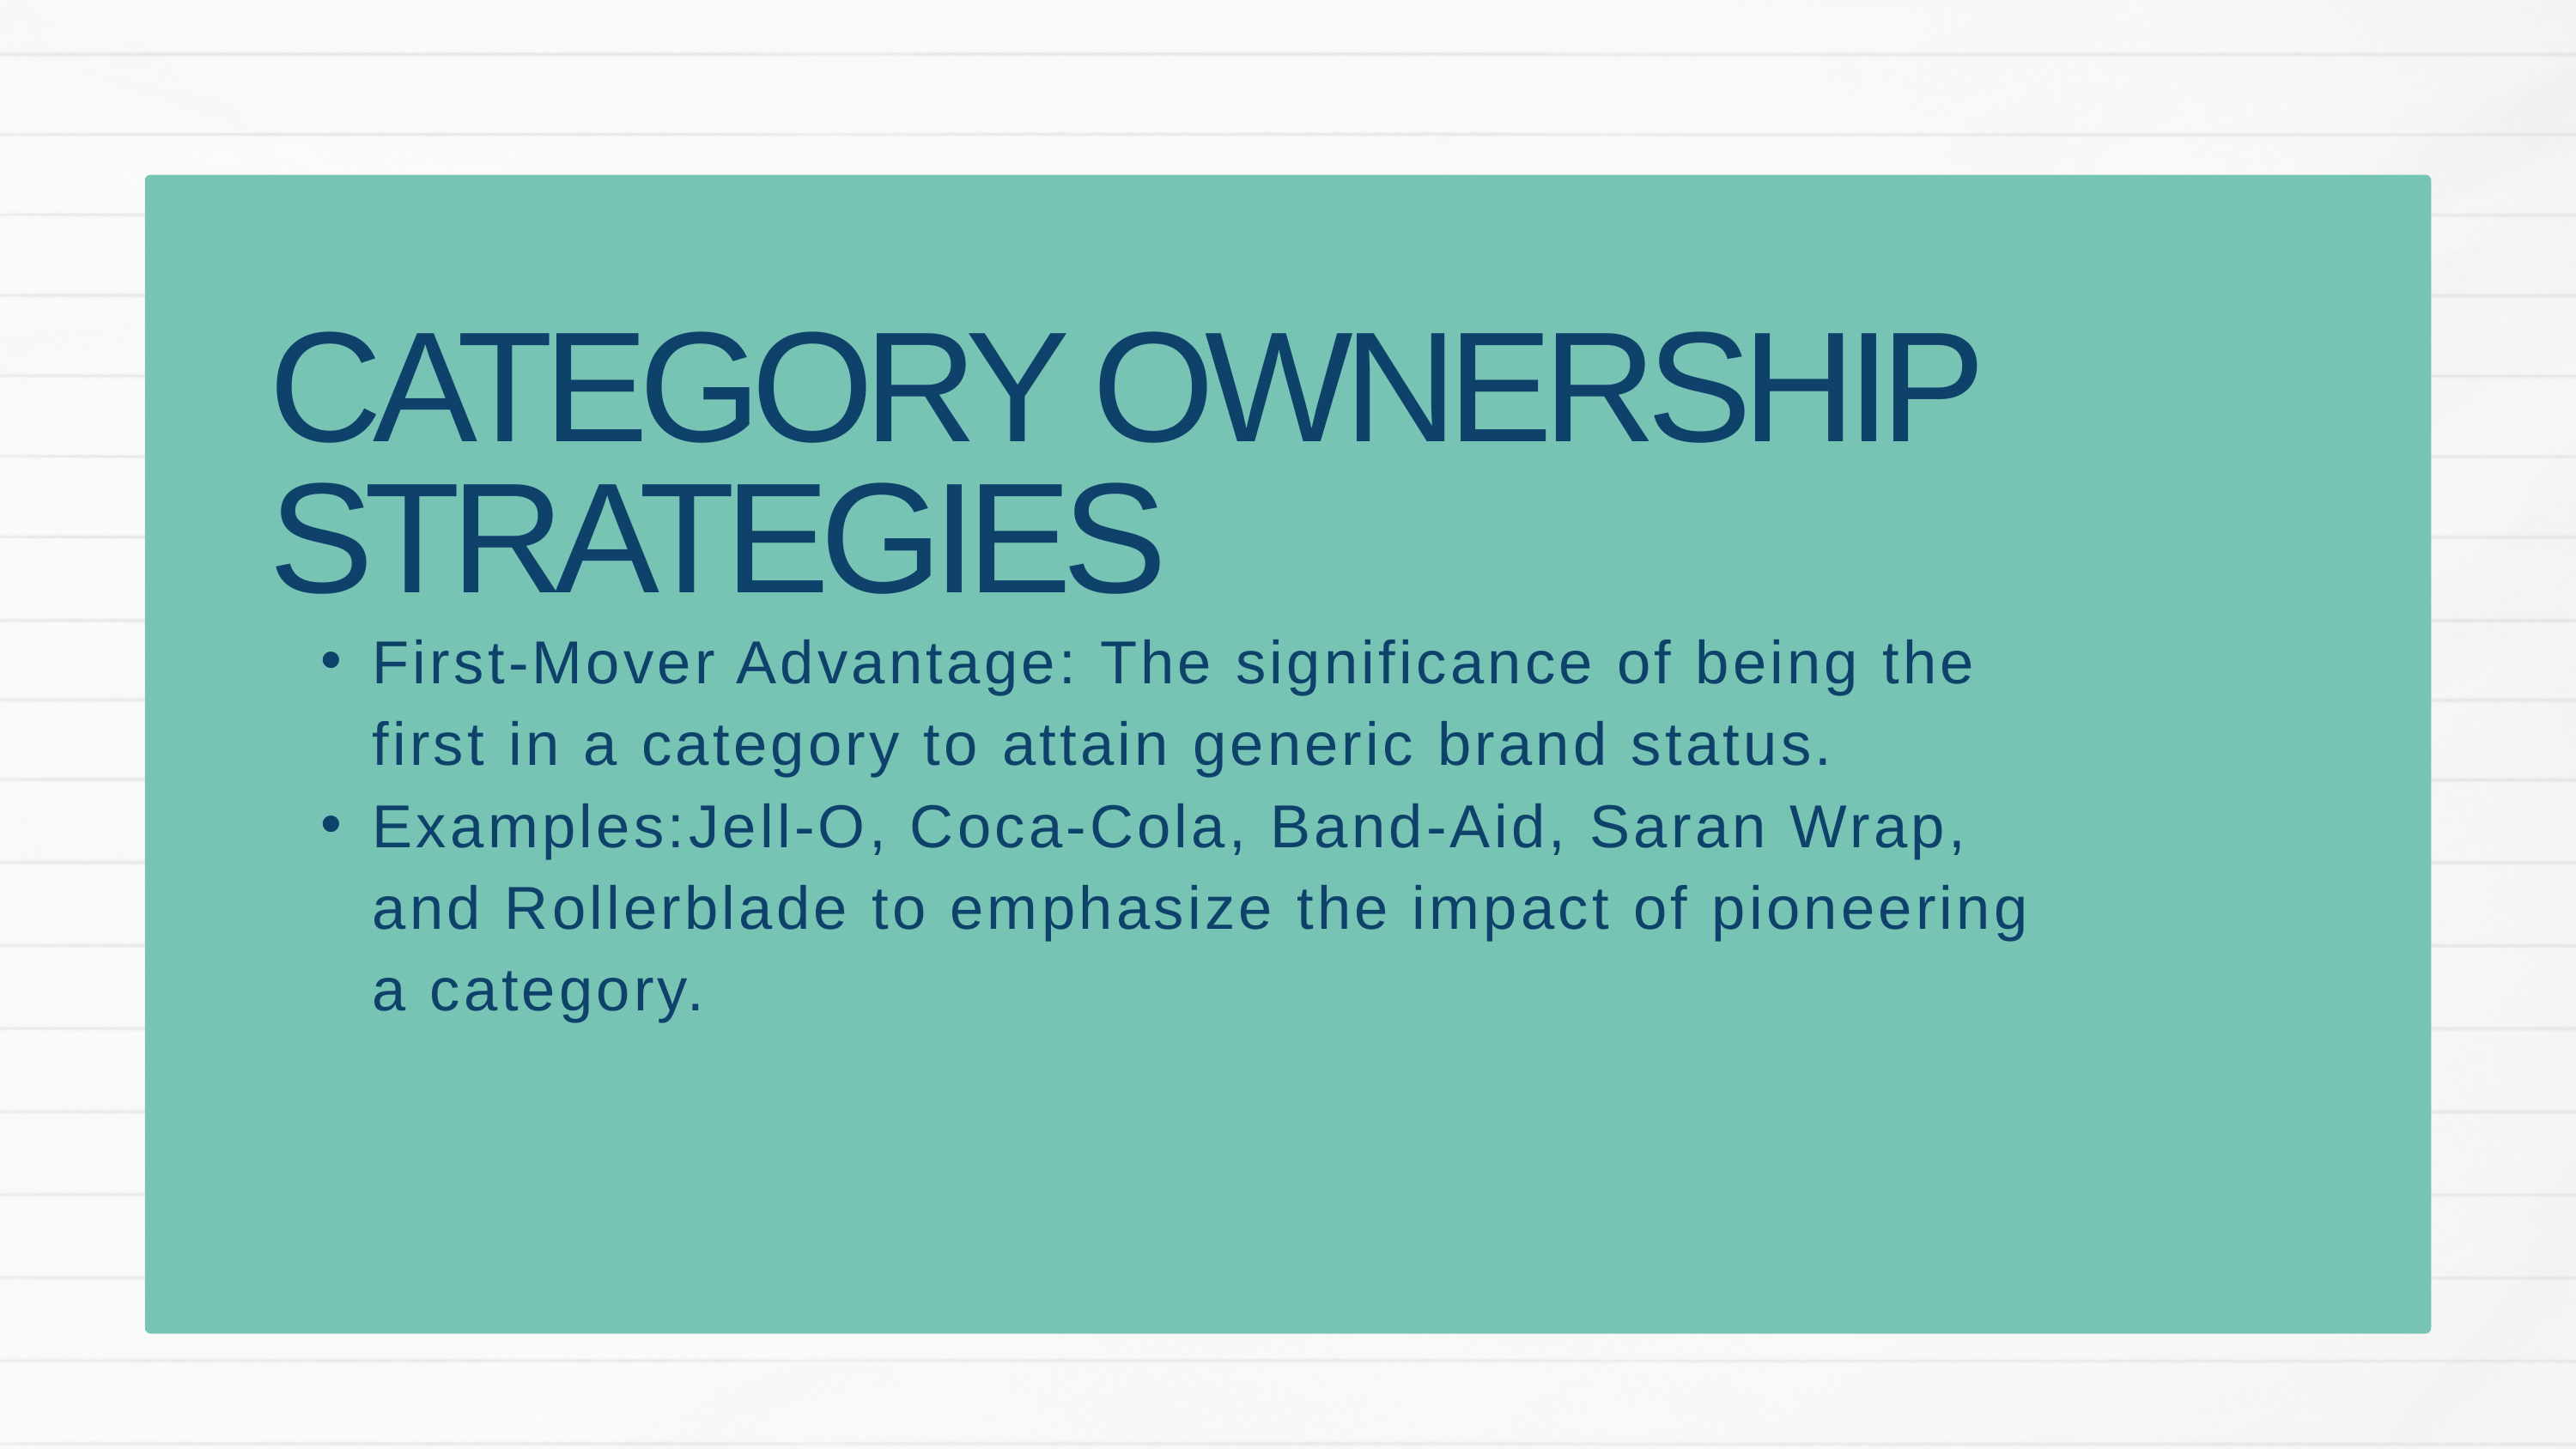

CATEGORY OWNERSHIP STRATEGIES
First-Mover Advantage: The significance of being the first in a category to attain generic brand status.
Examples:Jell-O, Coca-Cola, Band-Aid, Saran Wrap, and Rollerblade to emphasize the impact of pioneering a category.